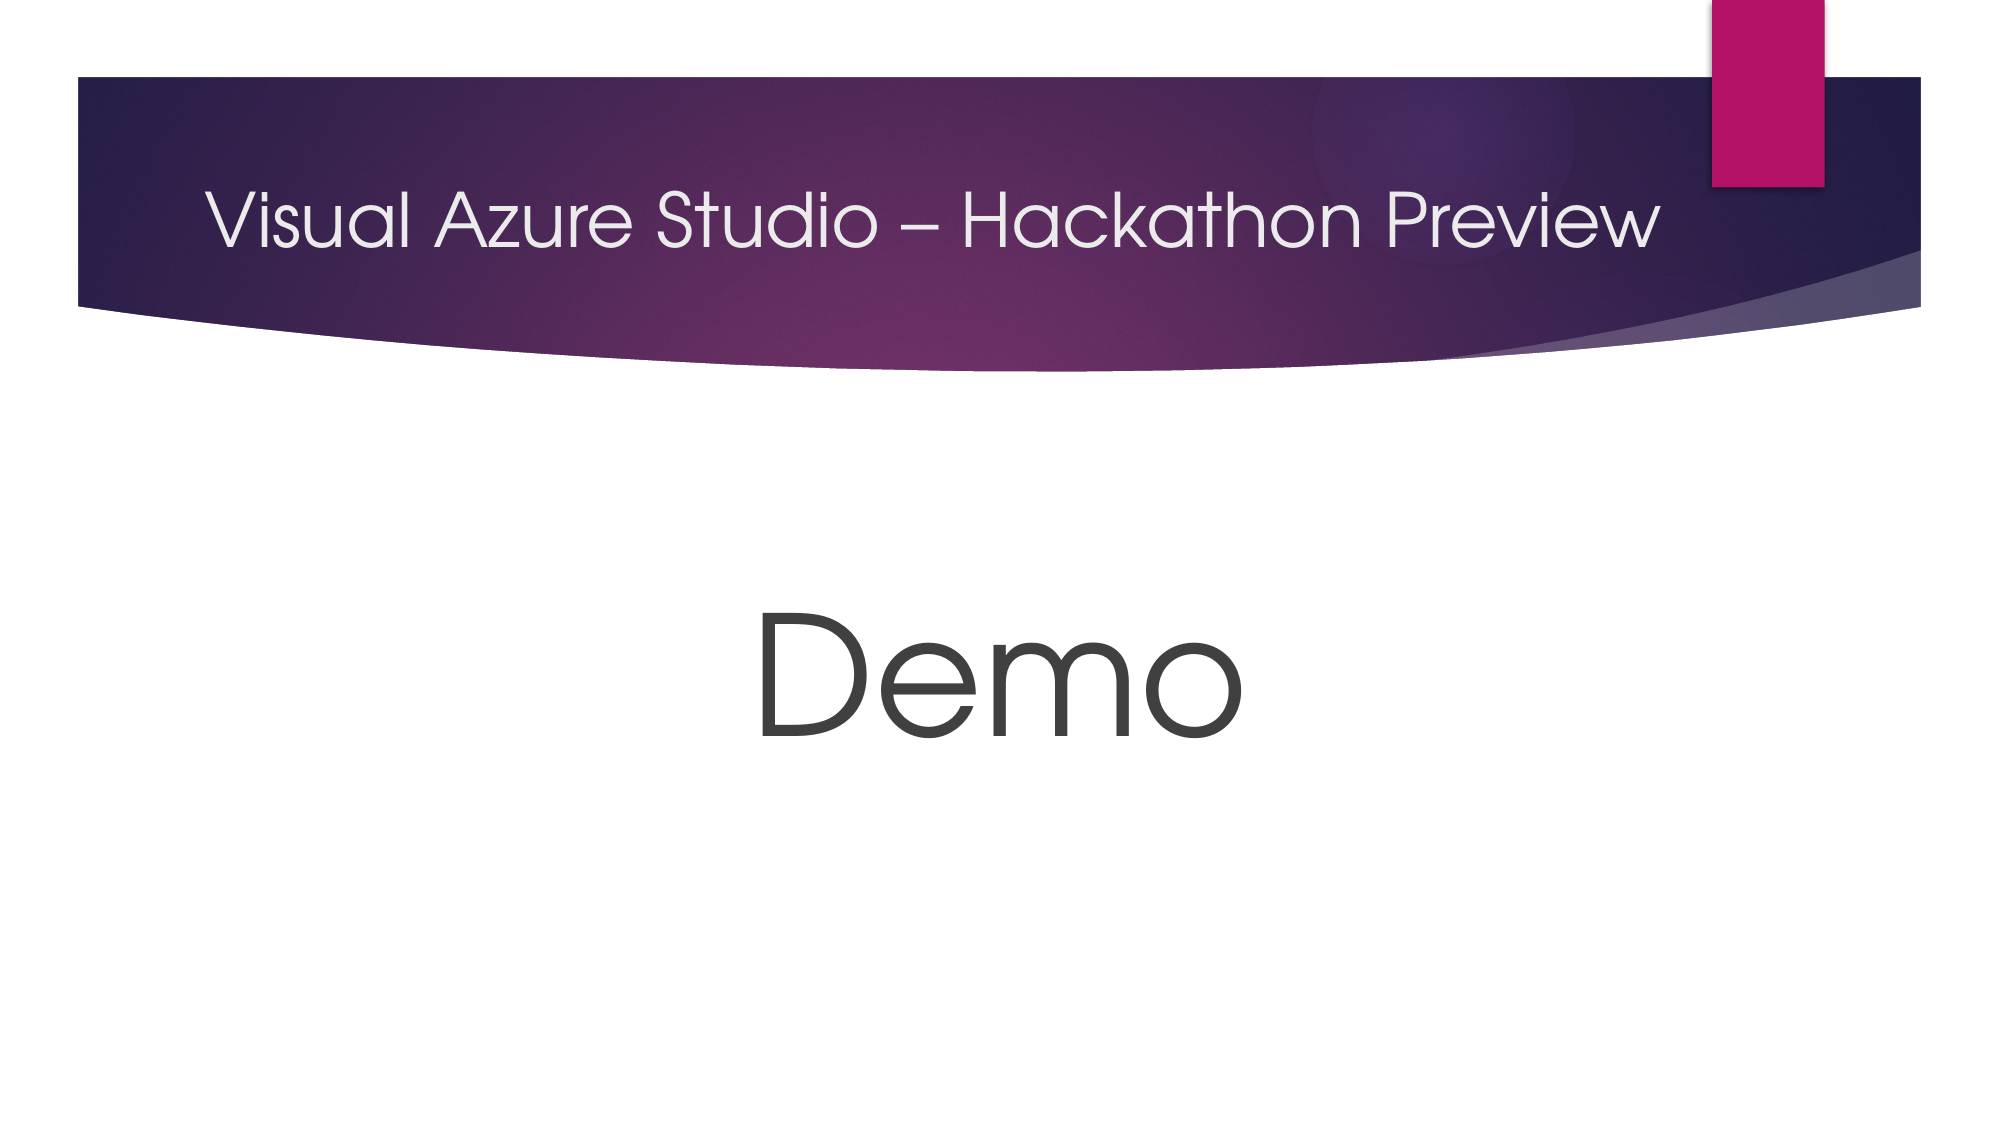

# Visual Azure Studio – Hackathon Preview
Demo